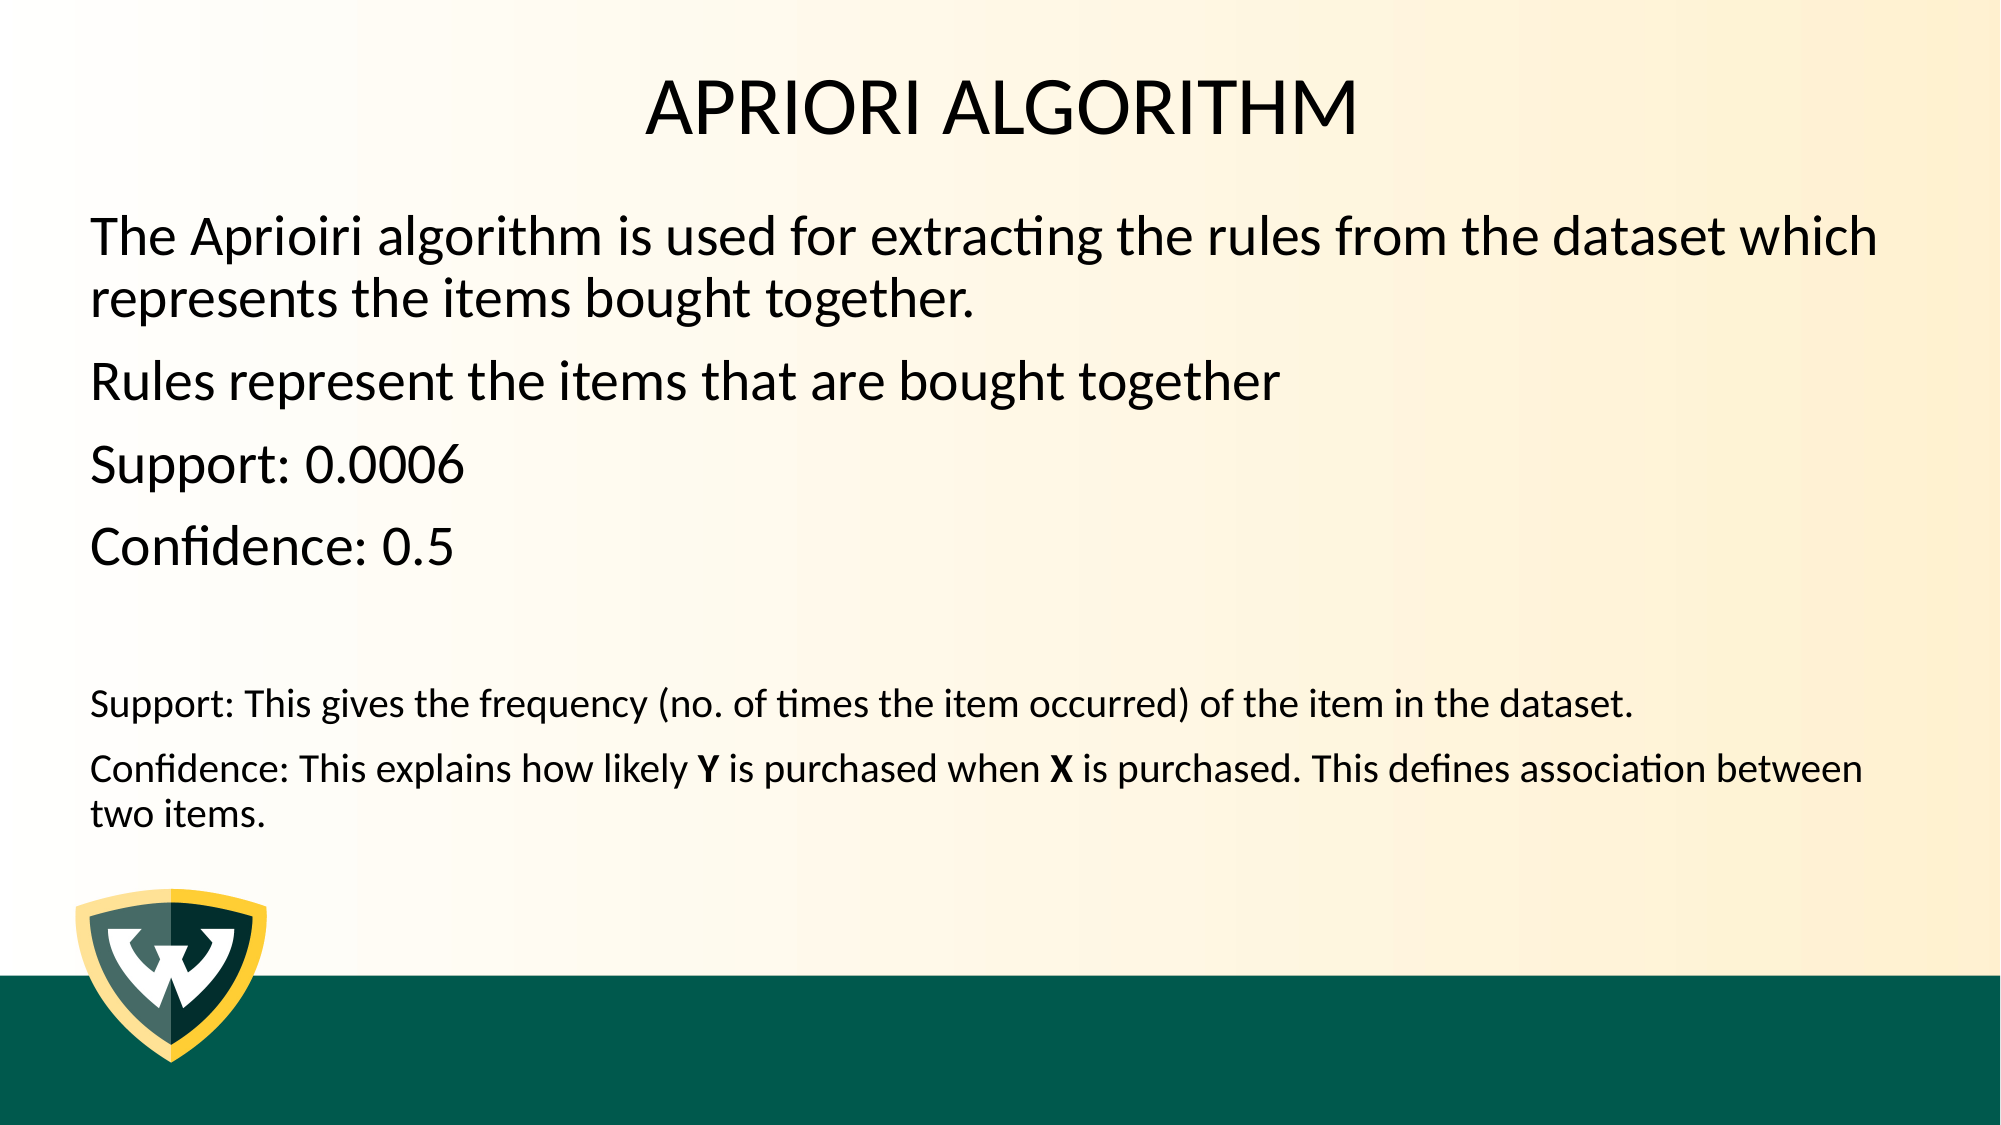

# APRIORI ALGORITHM
The Aprioiri algorithm is used for extracting the rules from the dataset which represents the items bought together.
Rules represent the items that are bought together
Support: 0.0006
Confidence: 0.5

Support: This gives the frequency (no. of times the item occurred) of the item in the dataset.
Confidence: This explains how likely Y is purchased when X is purchased. This defines association between two items.